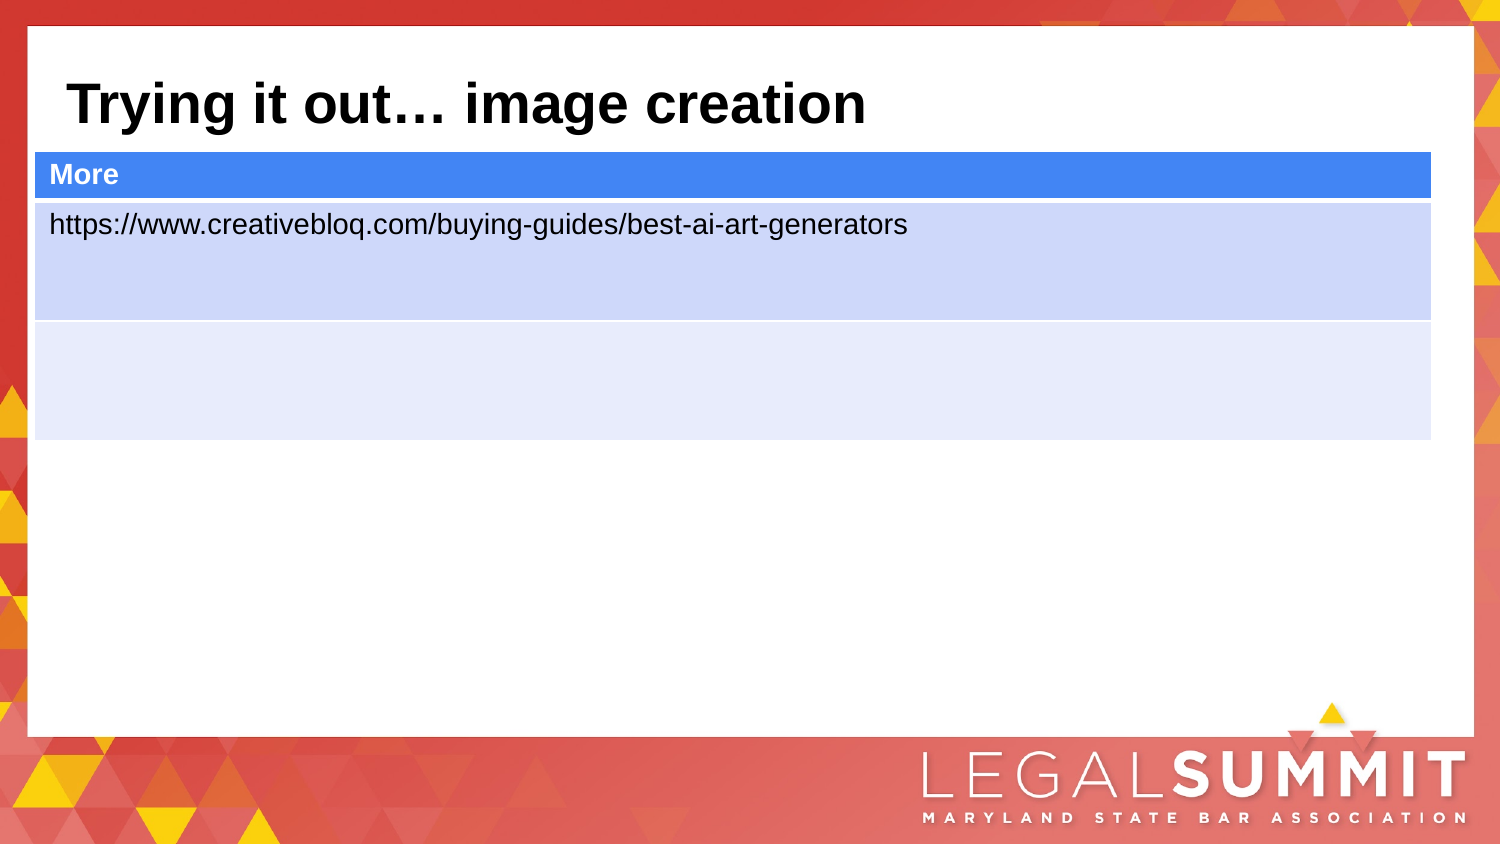

# Trying it out… image creation
| More |
| --- |
| https://www.creativebloq.com/buying-guides/best-ai-art-generators |
|  |